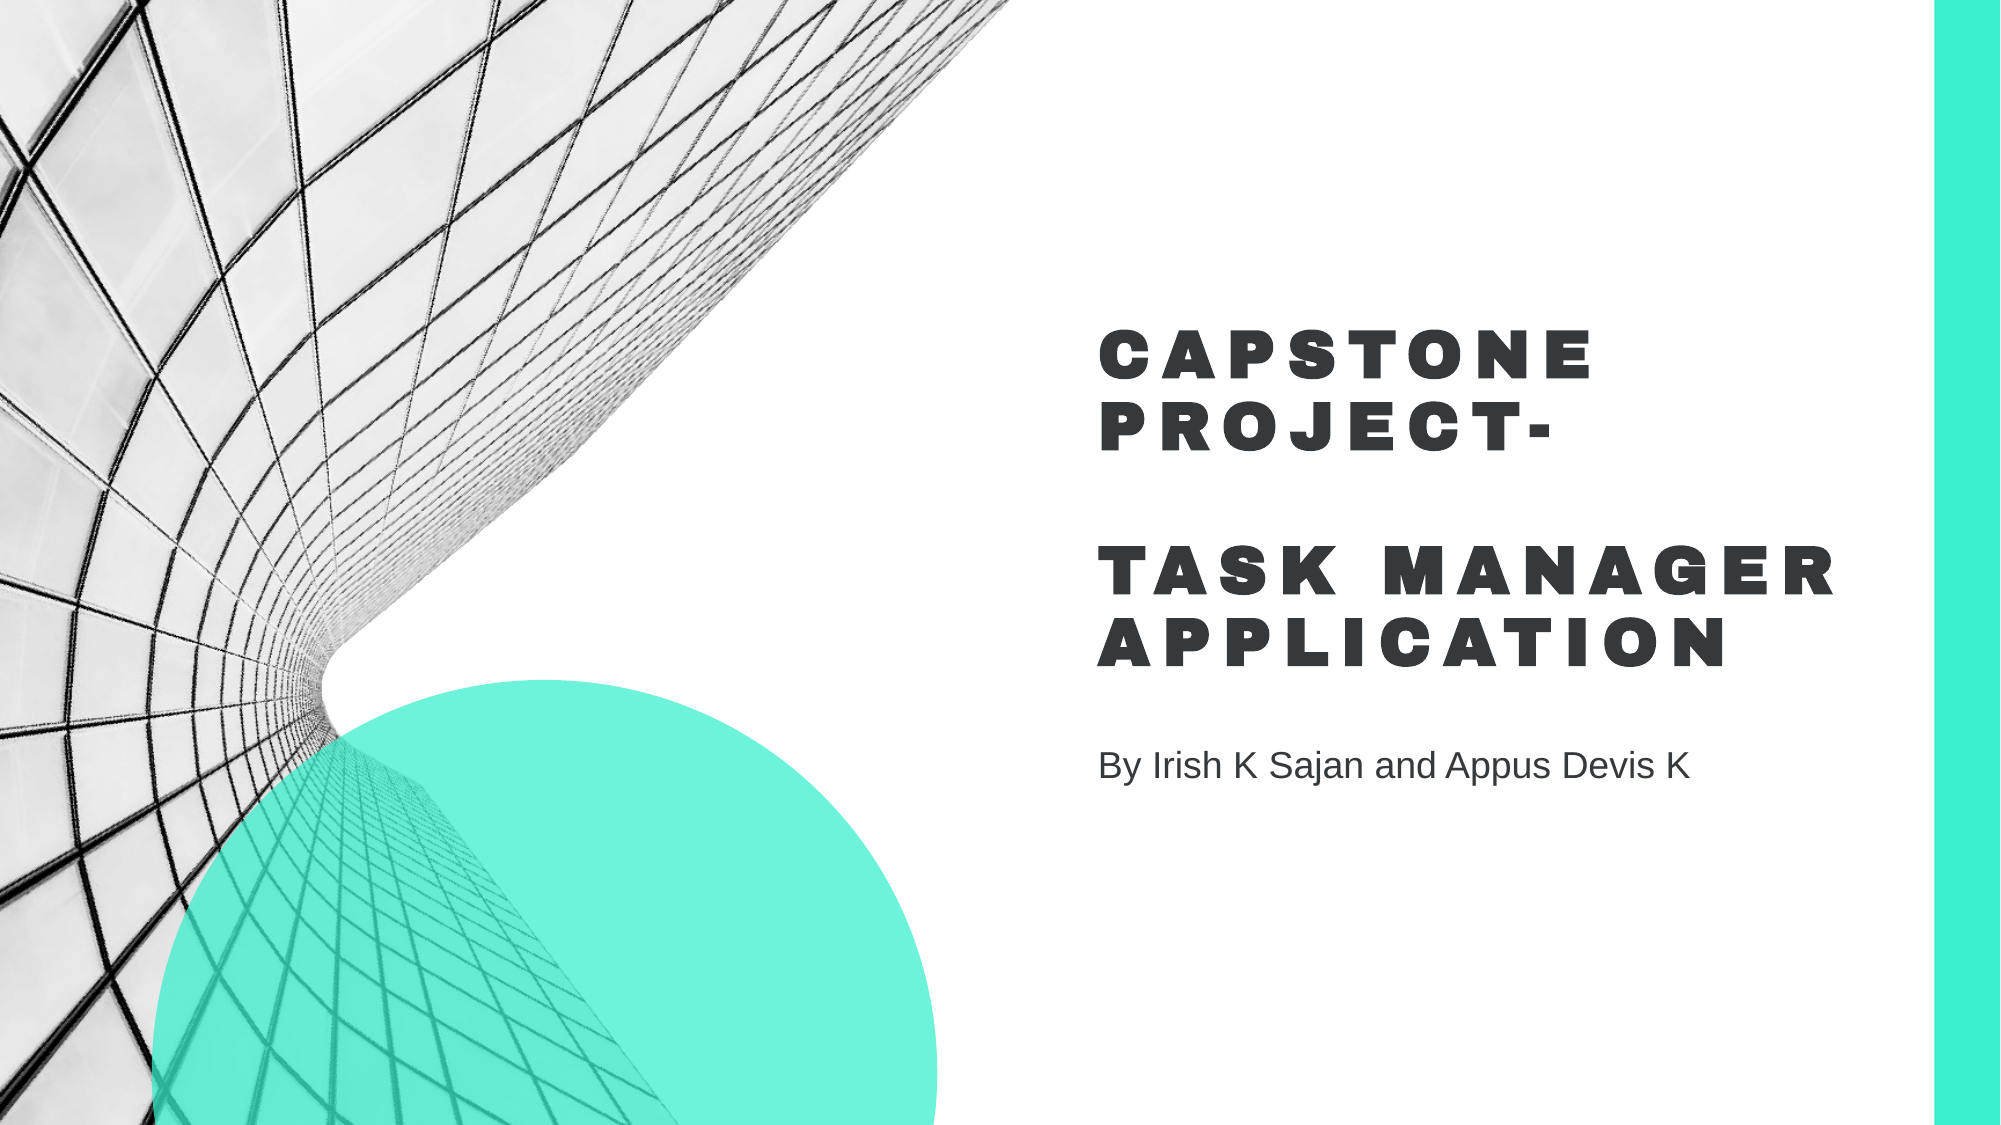

# Capstone Project- Task manager application
By Irish K Sajan and Appus Devis K